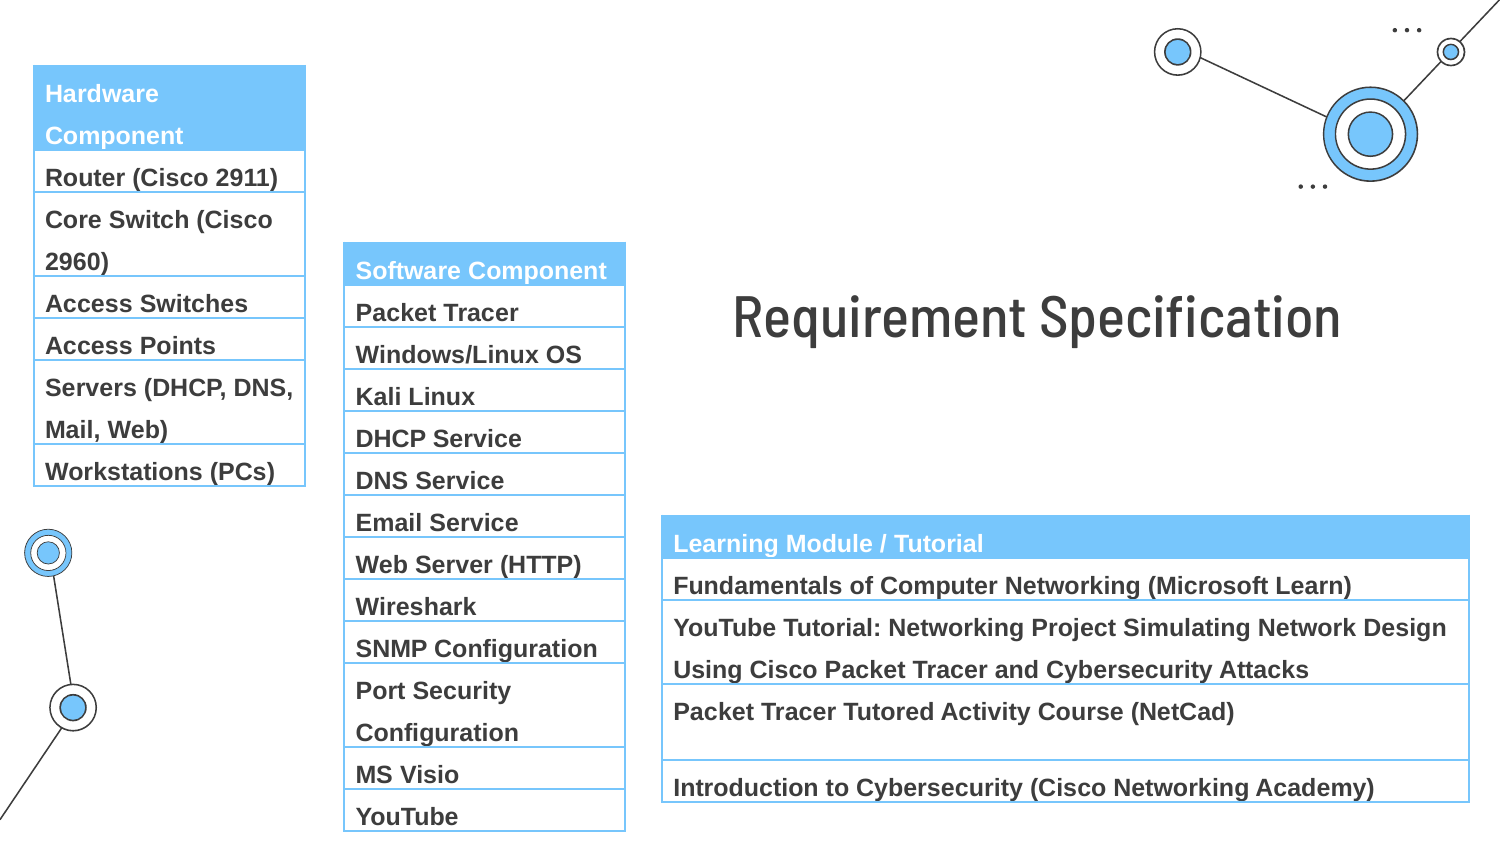

| Hardware Component |
| --- |
| Router (Cisco 2911) |
| Core Switch (Cisco 2960) |
| Access Switches |
| Access Points |
| Servers (DHCP, DNS, Mail, Web) |
| Workstations (PCs) |
| Software Component |
| --- |
| Packet Tracer |
| Windows/Linux OS |
| Kali Linux |
| DHCP Service |
| DNS Service |
| Email Service |
| Web Server (HTTP) |
| Wireshark |
| SNMP Configuration |
| Port Security Configuration |
| MS Visio |
| YouTube |
Requirement Specification
| Learning Module / Tutorial |
| --- |
| Fundamentals of Computer Networking (Microsoft Learn) |
| YouTube Tutorial: Networking Project Simulating Network Design Using Cisco Packet Tracer and Cybersecurity Attacks |
| Packet Tracer Tutored Activity Course (NetCad) |
| Introduction to Cybersecurity (Cisco Networking Academy) |